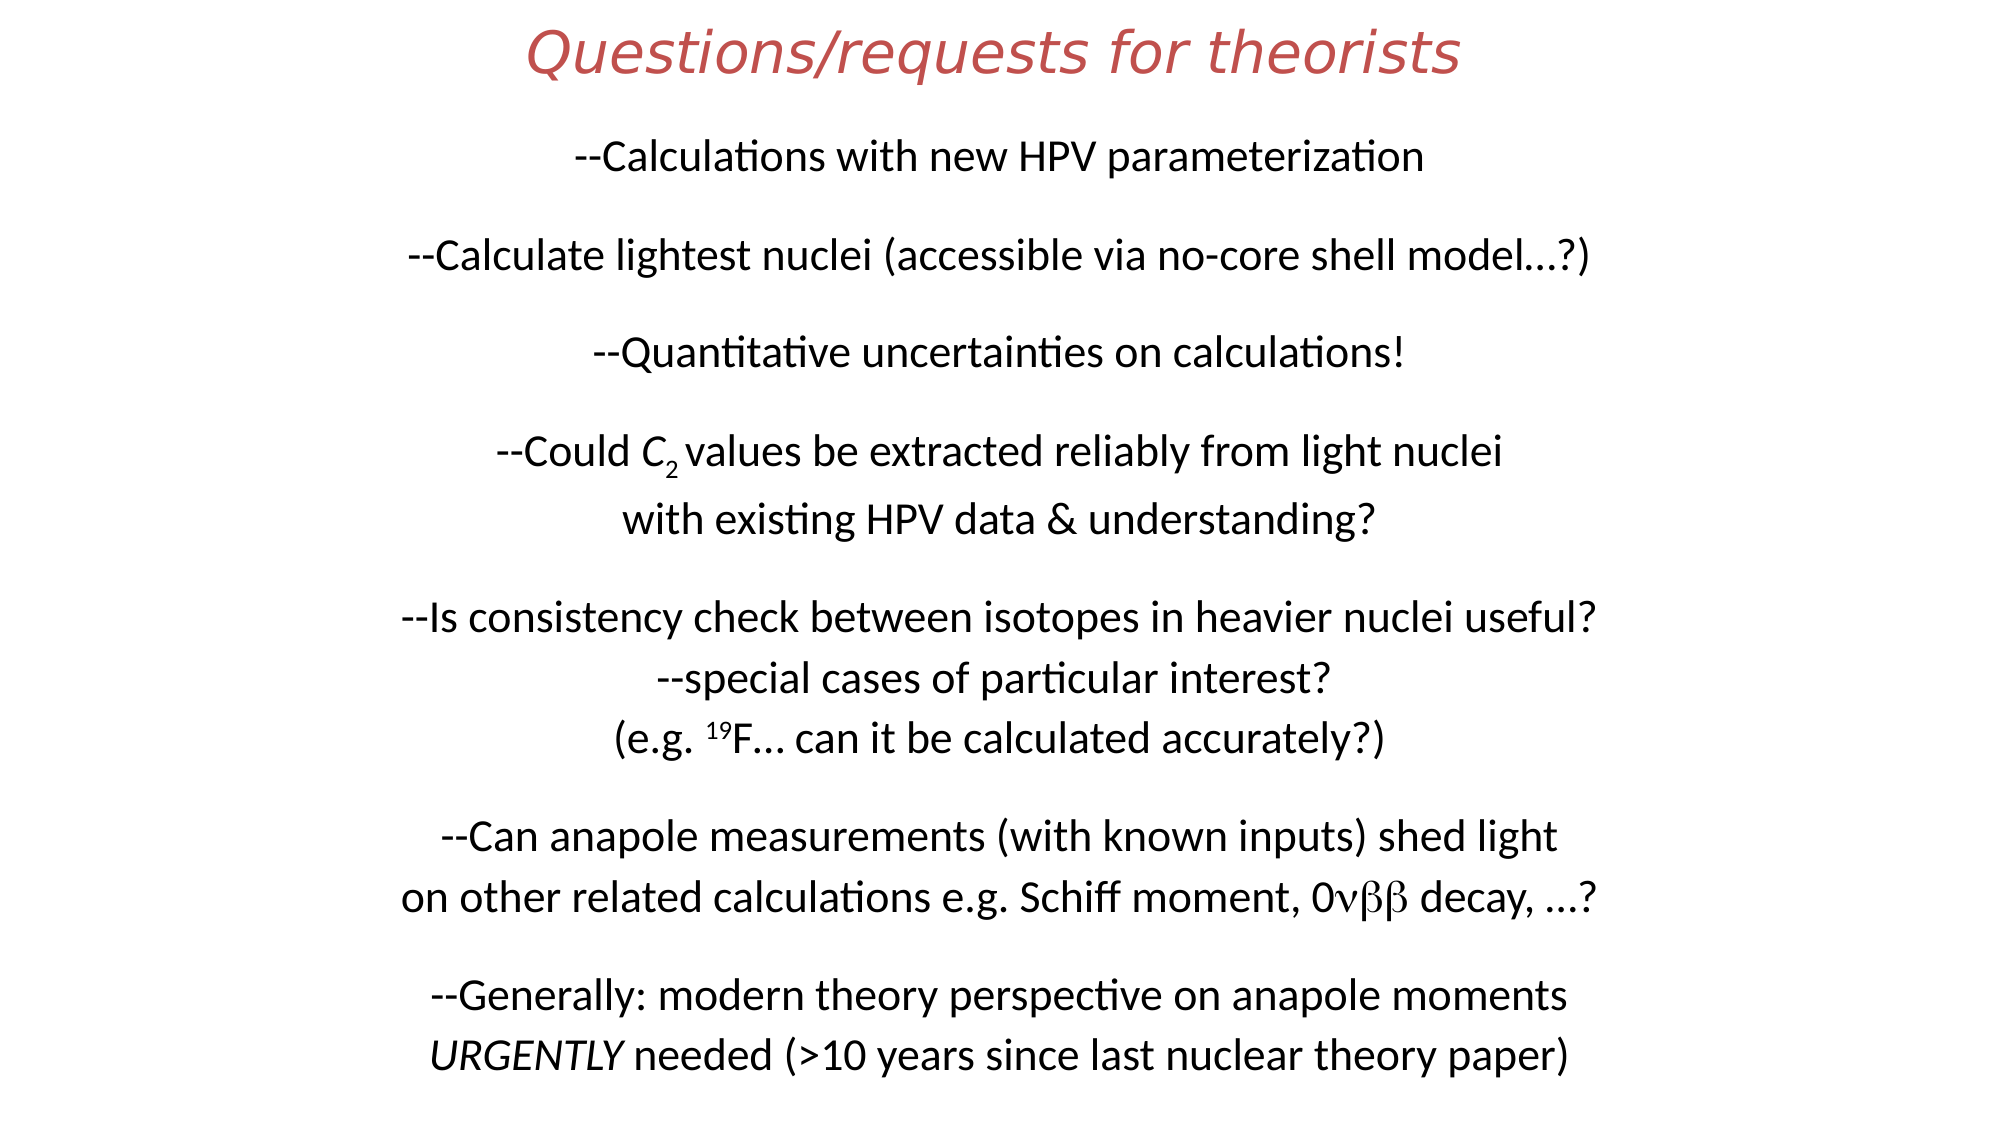

Questions/requests for theorists
--Calculations with new HPV parameterization
--Calculate lightest nuclei (accessible via no-core shell model…?)
--Quantitative uncertainties on calculations!
--Could C2 values be extracted reliably from light nuclei
with existing HPV data & understanding?
--Is consistency check between isotopes in heavier nuclei useful?
--special cases of particular interest?
(e.g. 19F… can it be calculated accurately?)
--Can anapole measurements (with known inputs) shed light
on other related calculations e.g. Schiff moment, 0νββ decay, …?
--Generally: modern theory perspective on anapole moments
URGENTLY needed (>10 years since last nuclear theory paper)